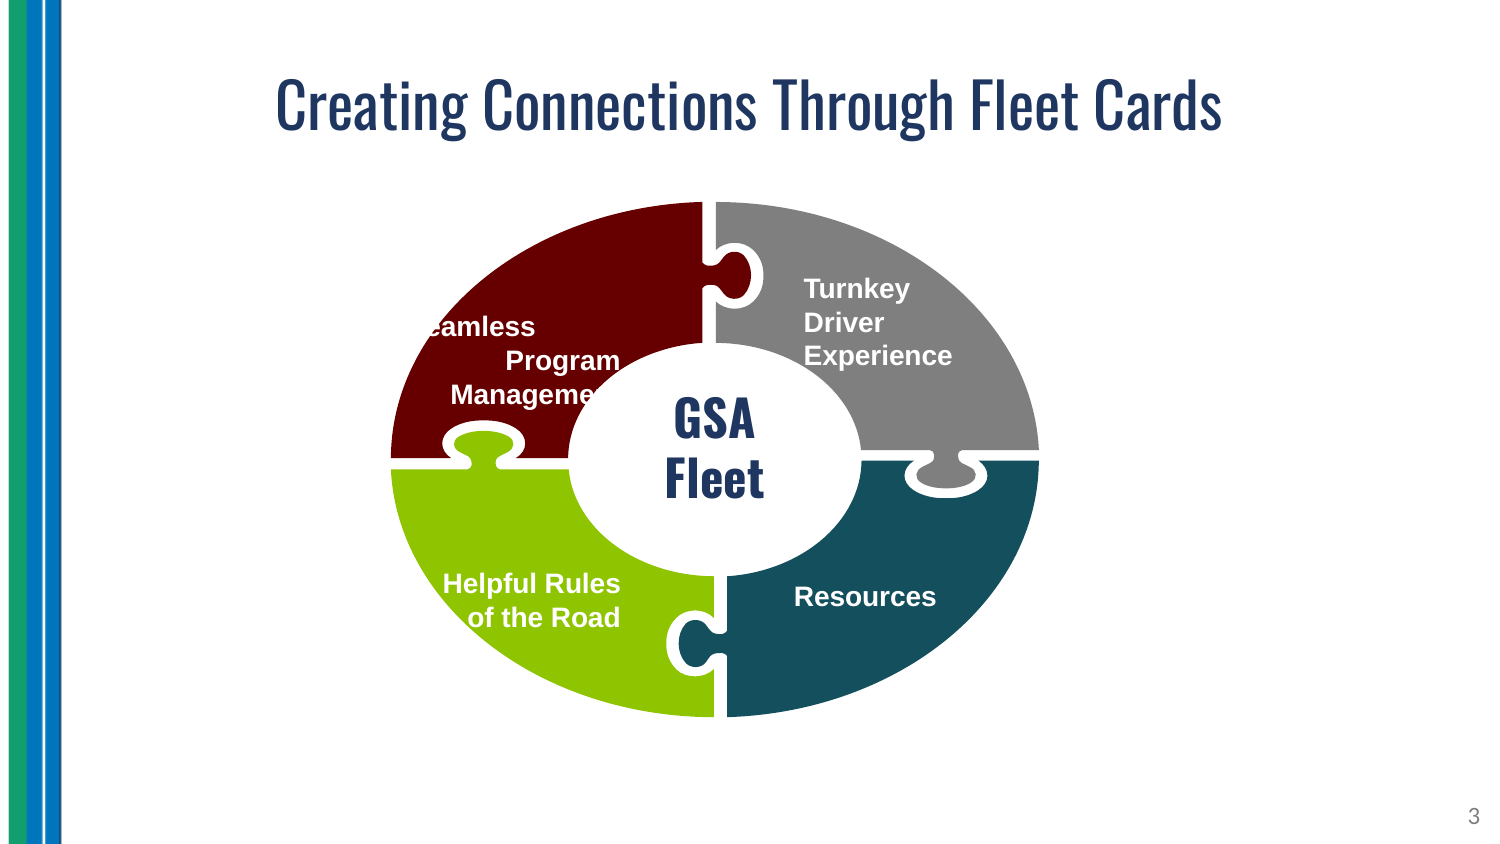

Creating Connections Through Fleet Cards

Turnkey
Driver
Experience
             Seamless                       Program Management
GSA Fleet
Helpful Rules
of the Road
Resources